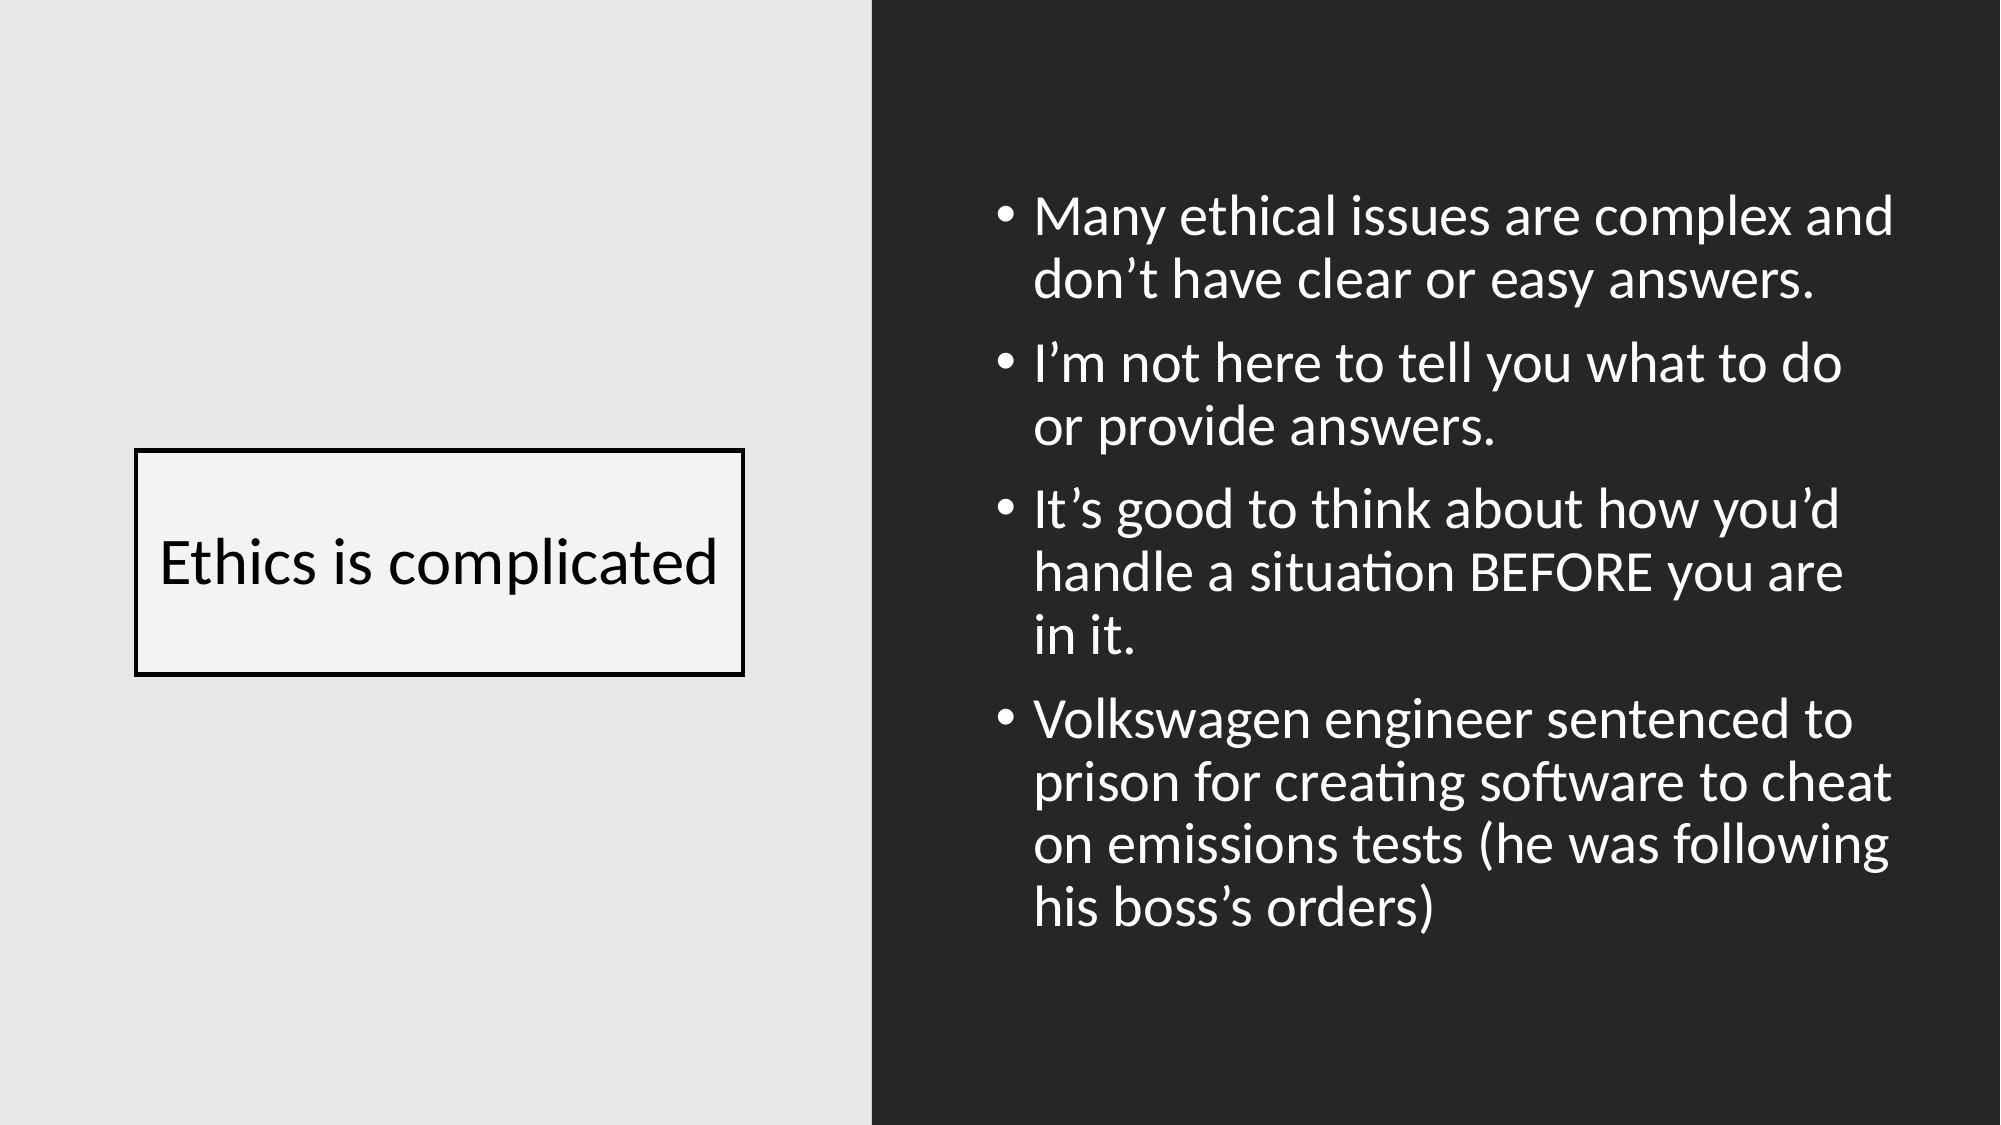

Many ethical issues are complex and don’t have clear or easy answers.
I’m not here to tell you what to do or provide answers.
It’s good to think about how you’d handle a situation BEFORE you are in it.
Volkswagen engineer sentenced to prison for creating software to cheat on emissions tests (he was following his boss’s orders)
# Ethics is complicated